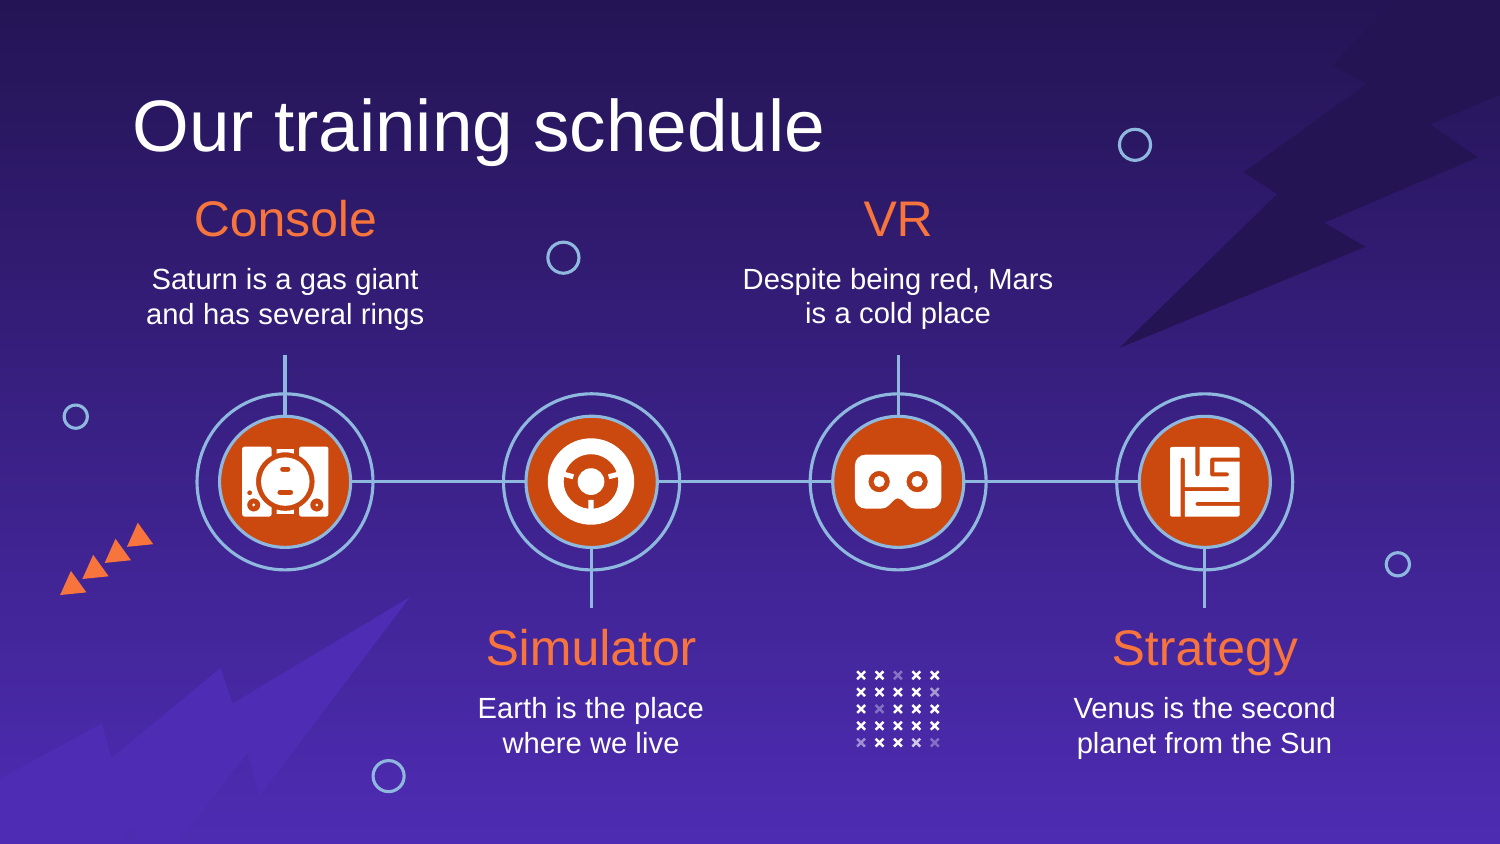

# Our training schedule

Console
VR
Despite being red, Mars is a cold place
Saturn is a gas giant and has several rings

Simulator
Strategy
Venus is the second planet from the Sun
Earth is the place where we live